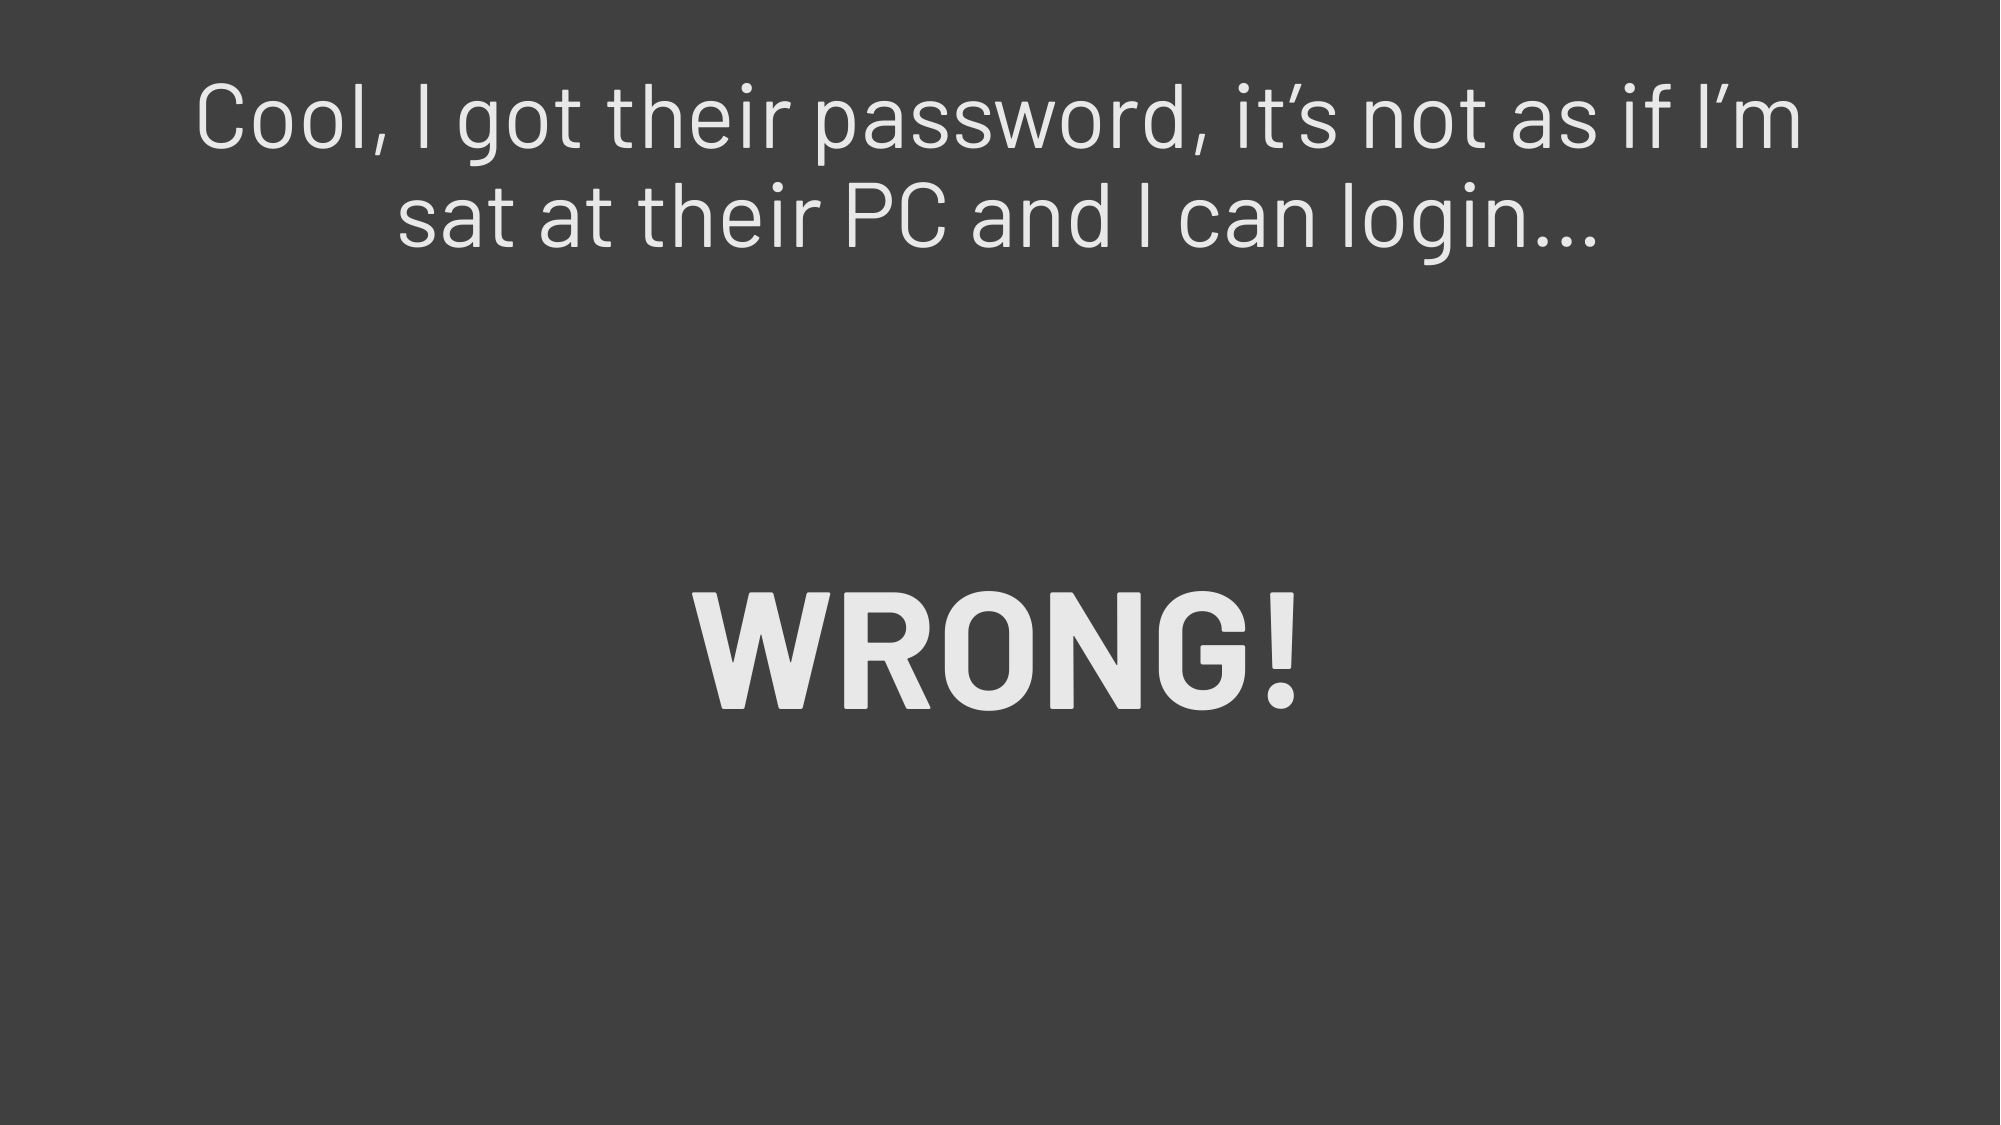

# Cool, I got their password, it’s not as if I’m sat at their PC and I can login…

WRONG!